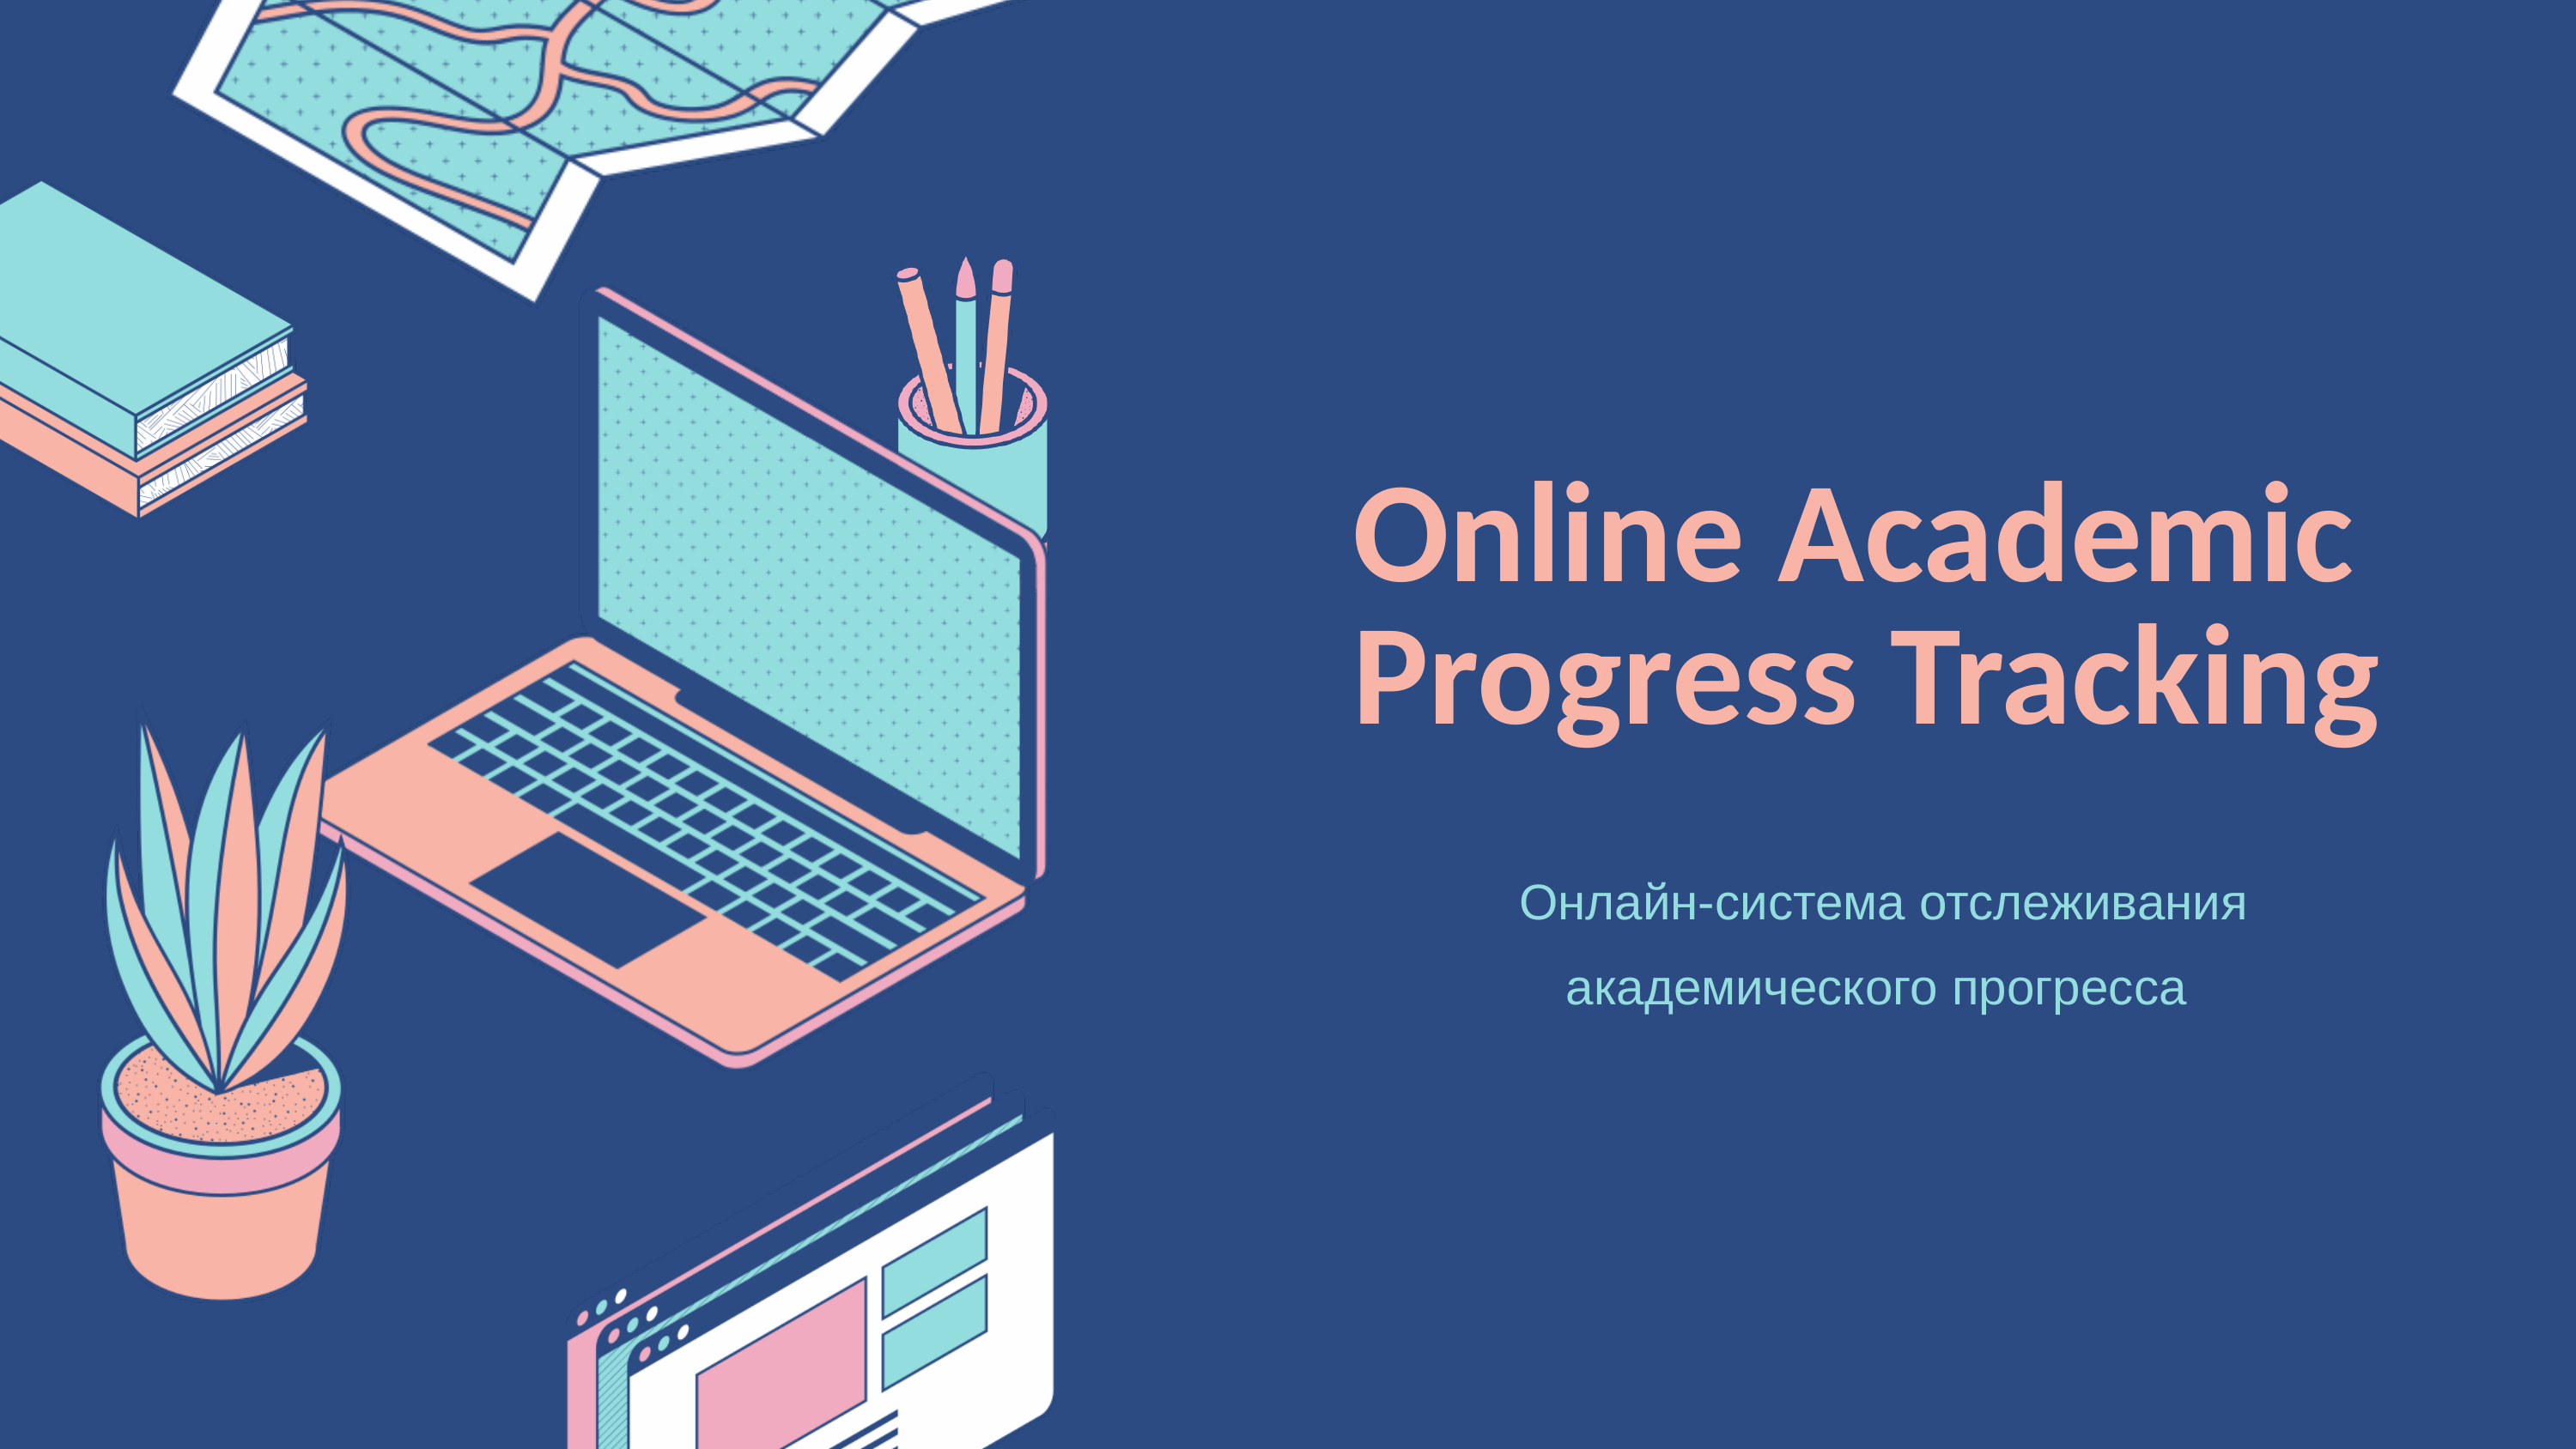

Online Academic Progress Tracking
Онлайн-система отслеживания академического прогресса